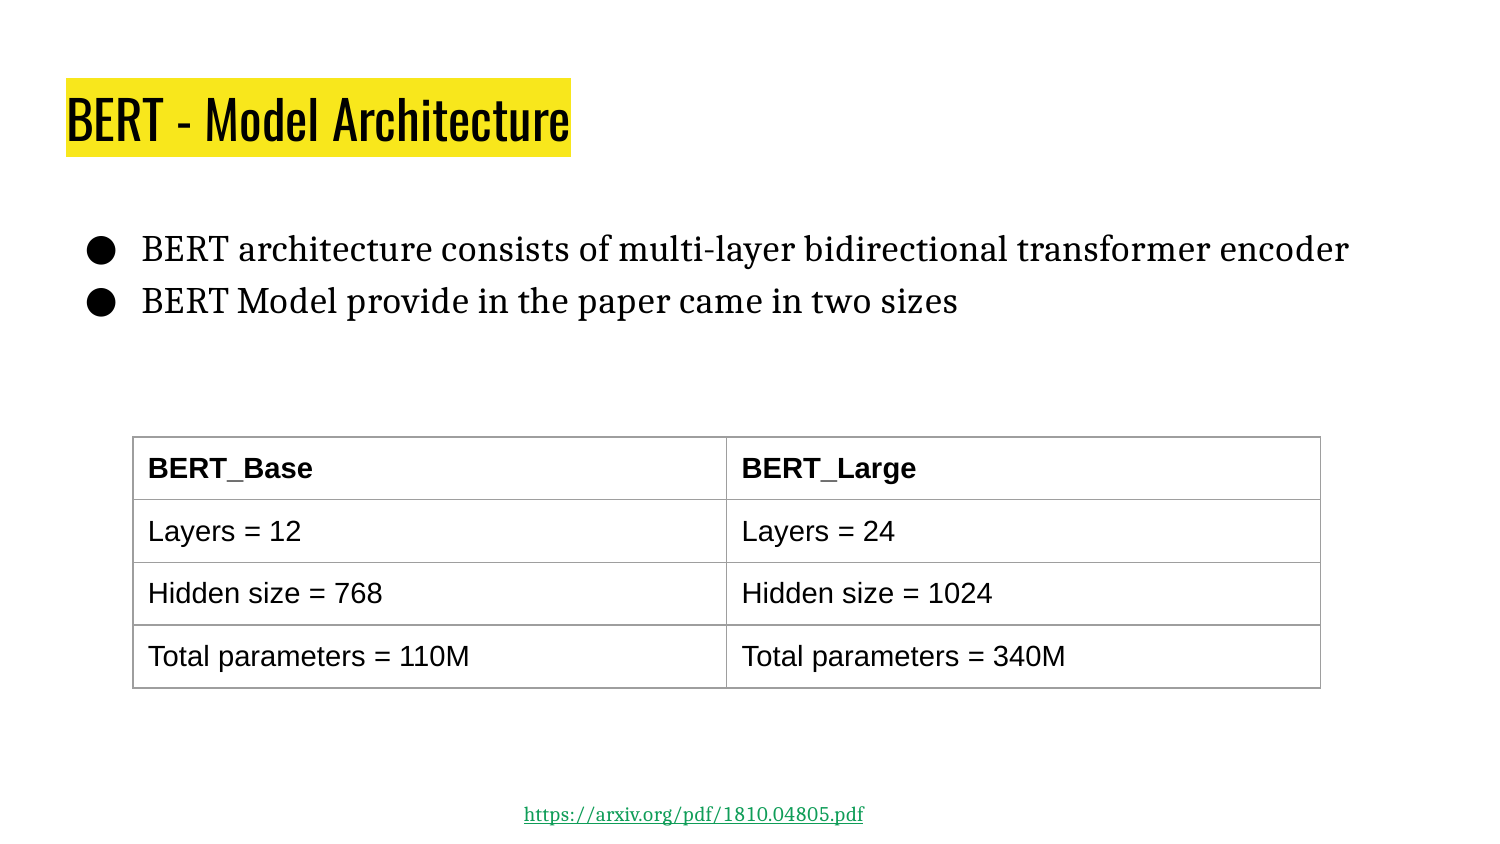

# BERT - Model Architecture
BERT architecture consists of multi-layer bidirectional transformer encoder
BERT Model provide in the paper came in two sizes
| BERT\_Base | BERT\_Large |
| --- | --- |
| Layers = 12 | Layers = 24 |
| Hidden size = 768 | Hidden size = 1024 |
| Total parameters = 110M | Total parameters = 340M |
https://arxiv.org/pdf/1810.04805.pdf